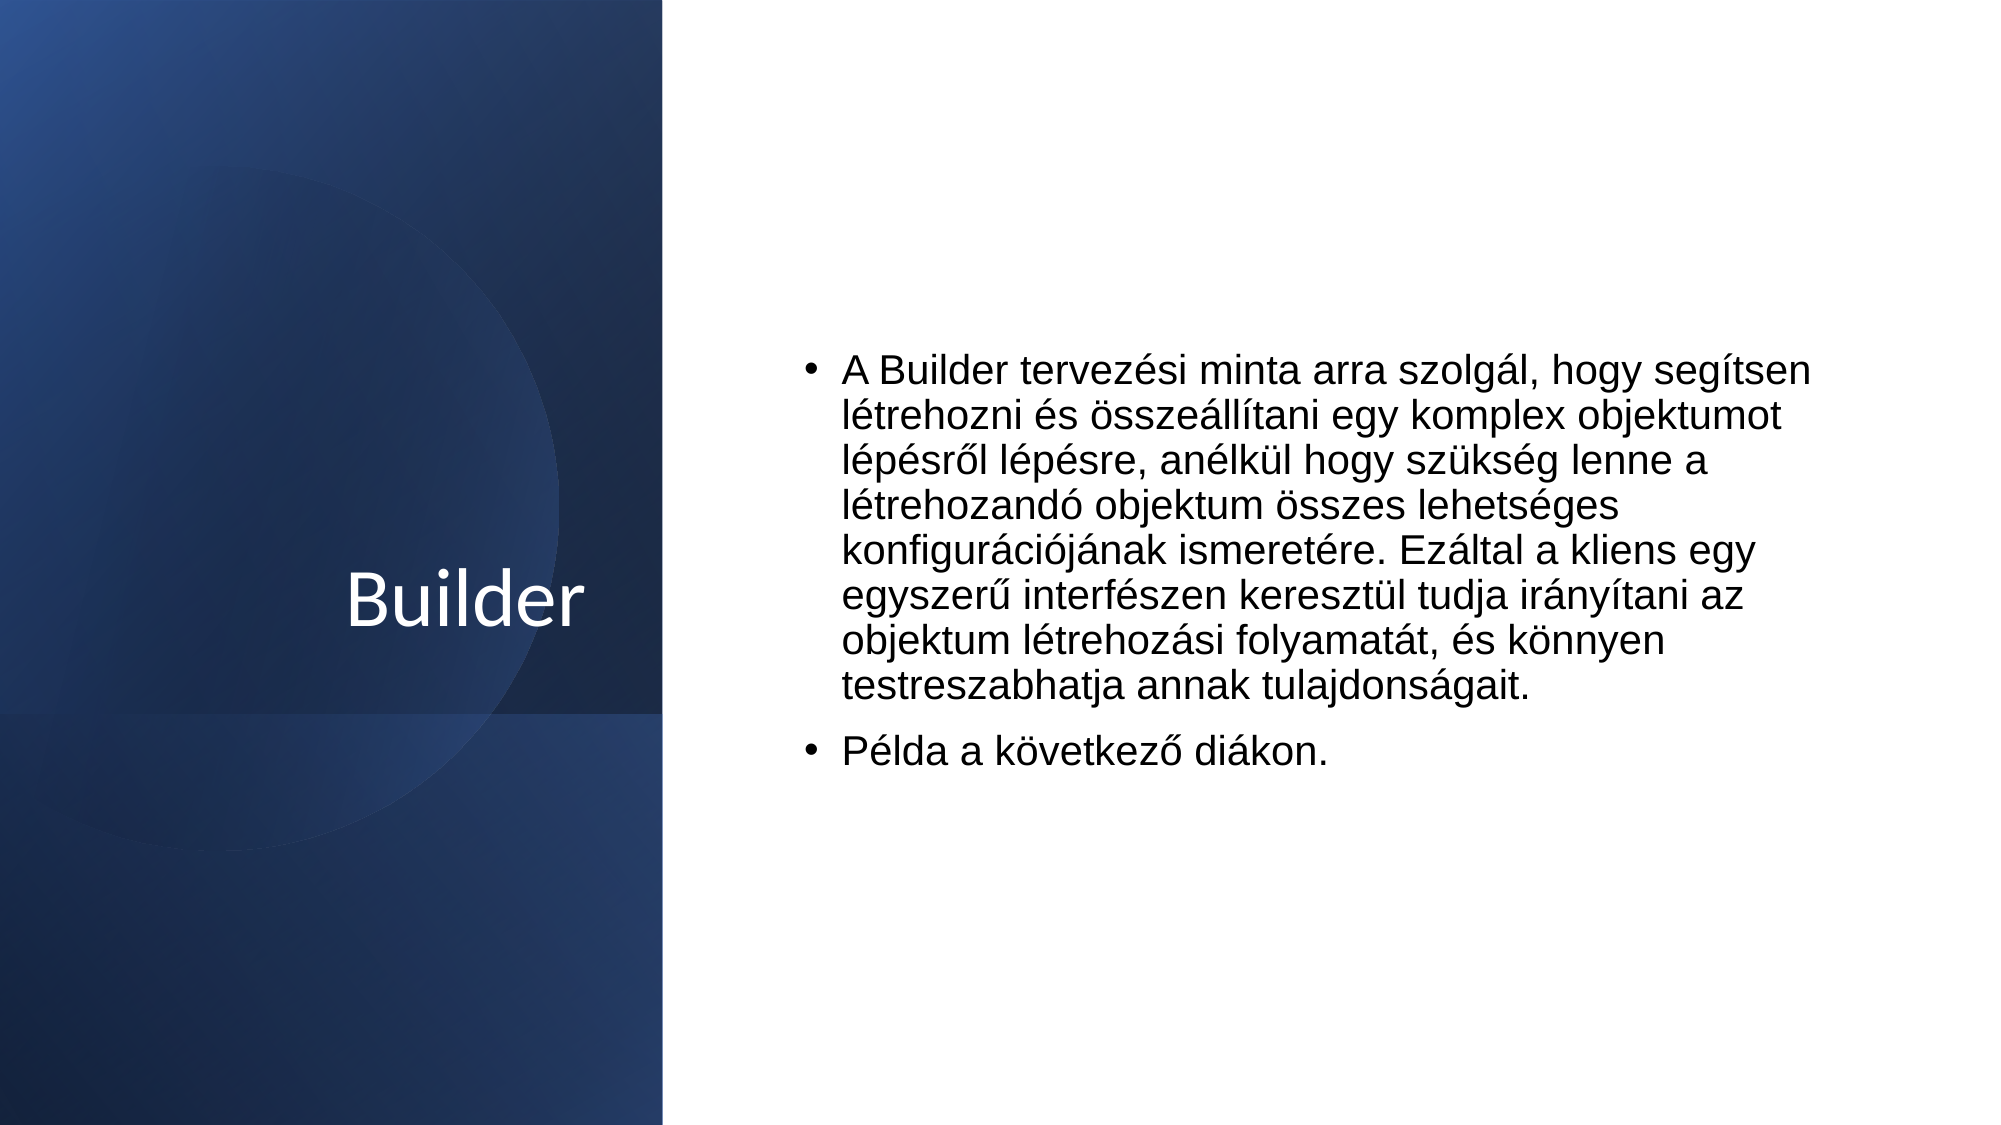

# Builder
A Builder tervezési minta arra szolgál, hogy segítsen létrehozni és összeállítani egy komplex objektumot lépésről lépésre, anélkül hogy szükség lenne a létrehozandó objektum összes lehetséges konfigurációjának ismeretére. Ezáltal a kliens egy egyszerű interfészen keresztül tudja irányítani az objektum létrehozási folyamatát, és könnyen testreszabhatja annak tulajdonságait.
Példa a következő diákon.